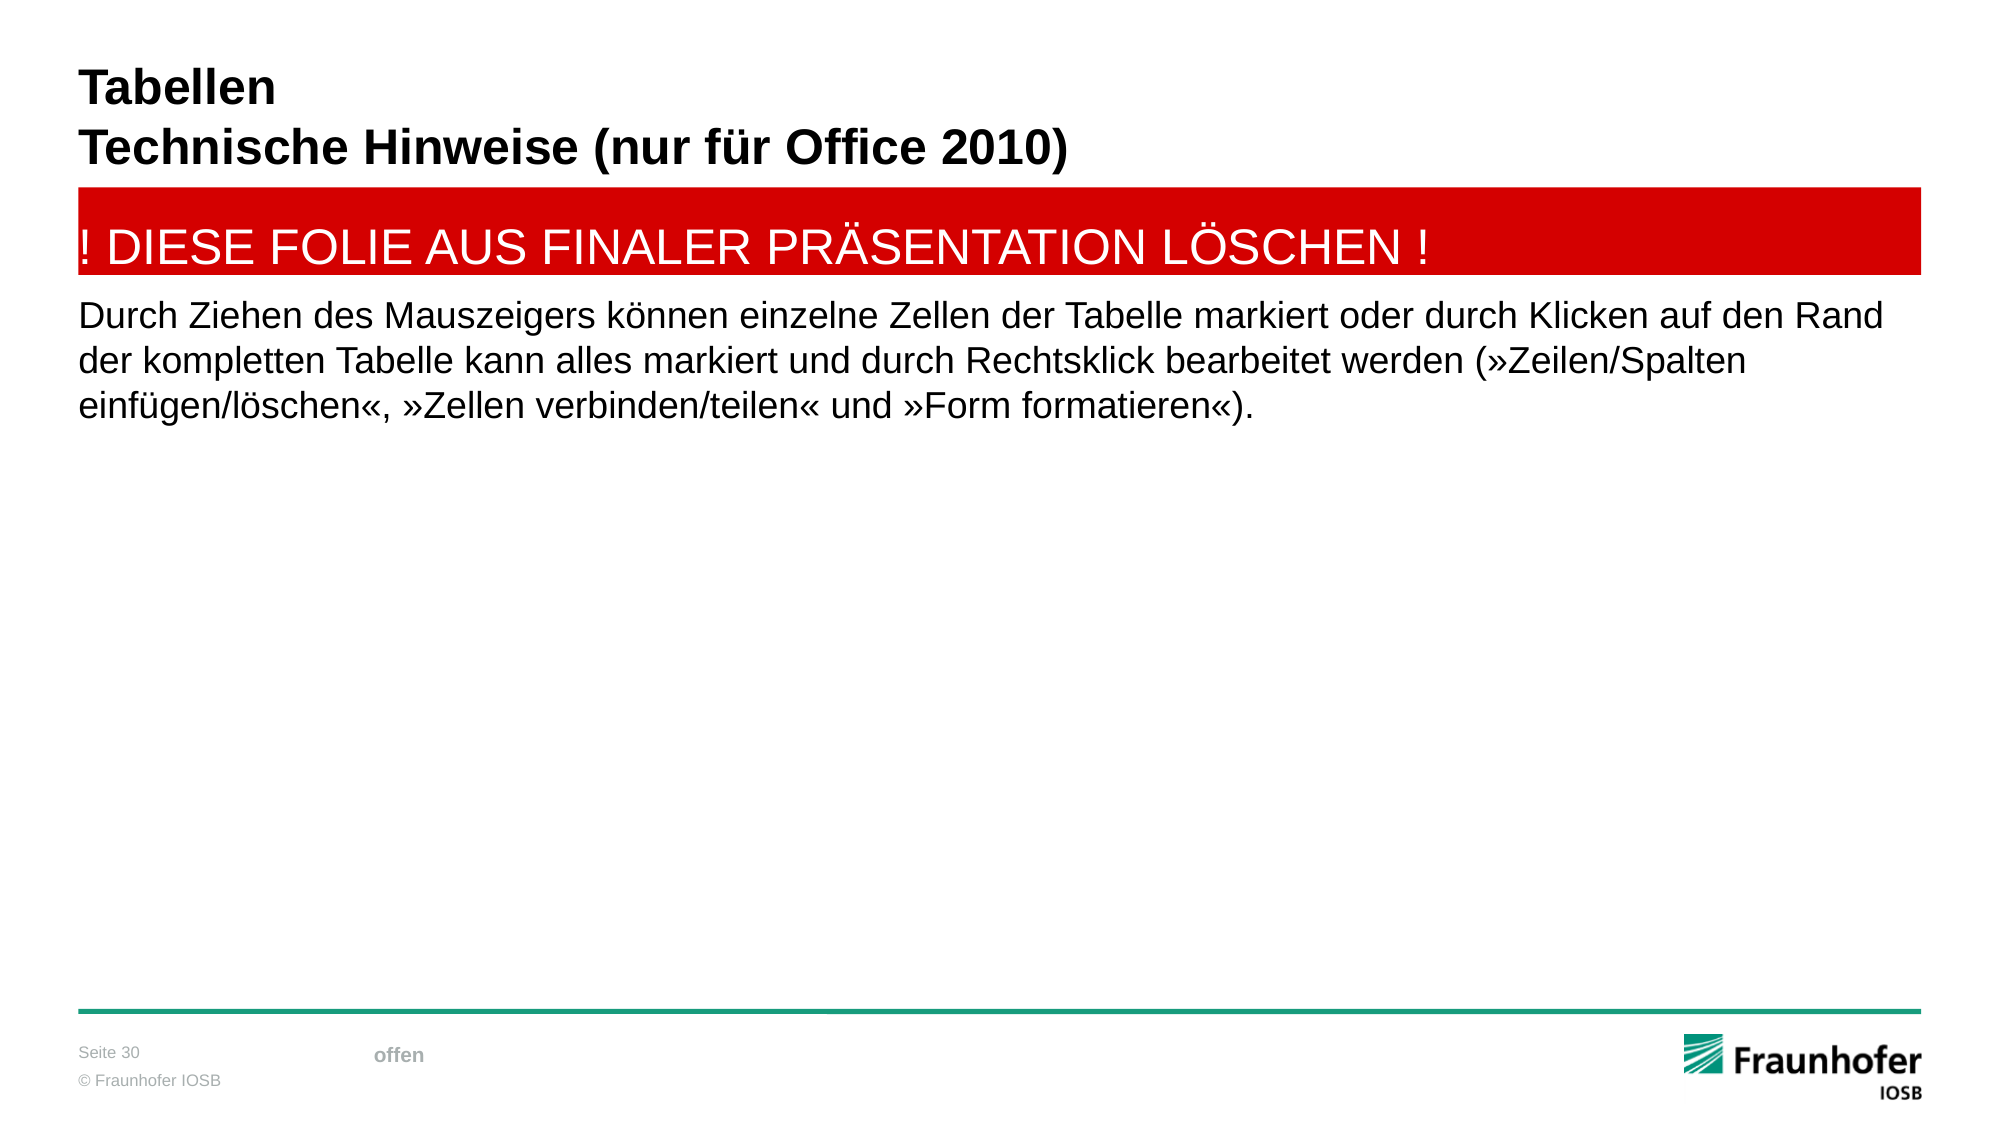

# Tabellen Technische Hinweise (nur für Office 2010)
! DIESE FOLIE AUS FINALER PRÄSENTATION LÖSCHEN !
Durch Ziehen des Mauszeigers können einzelne Zellen der Tabelle markiert oder durch Klicken auf den Rand der kompletten Tabelle kann alles markiert und durch Rechtsklick bearbeitet werden (»Zeilen/Spalten einfügen/löschen«, »Zellen verbinden/teilen« und »Form formatieren«).
Seite 30
offen